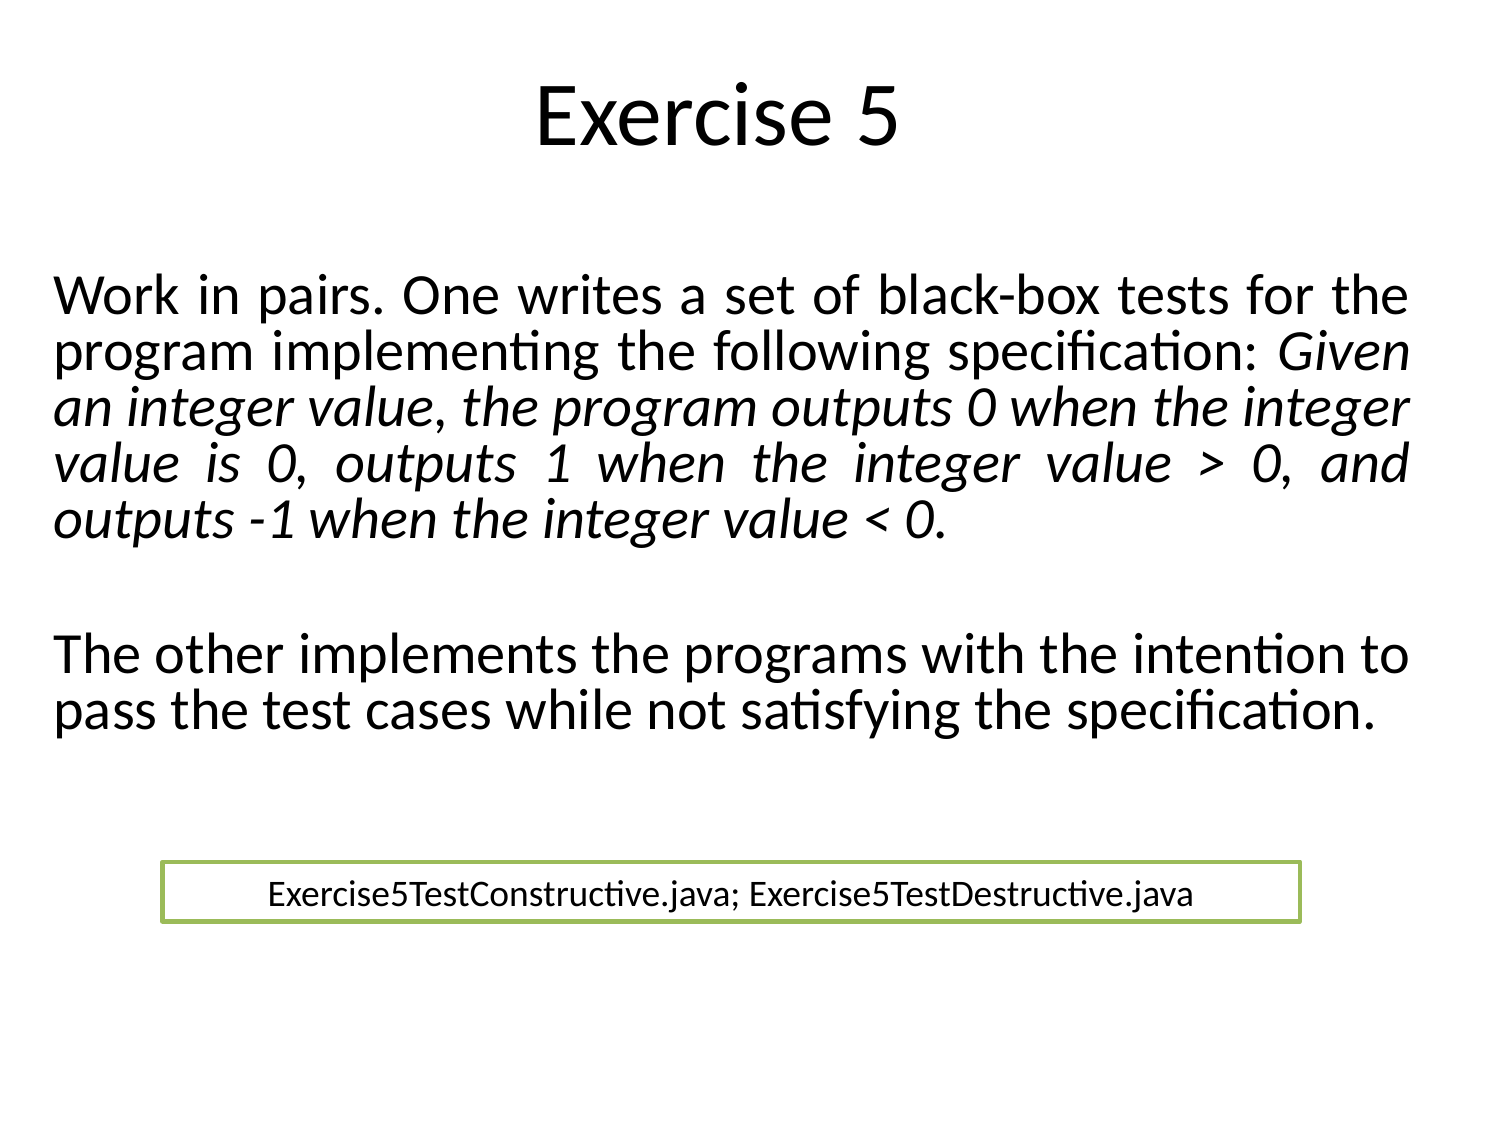

# Exercise 5
Work in pairs. One writes a set of black-box tests for the program implementing the following specification: Given an integer value, the program outputs 0 when the integer value is 0, outputs 1 when the integer value > 0, and outputs -1 when the integer value < 0.

The other implements the programs with the intention to pass the test cases while not satisfying the specification.

Exercise5TestConstructive.java; Exercise5TestDestructive.java